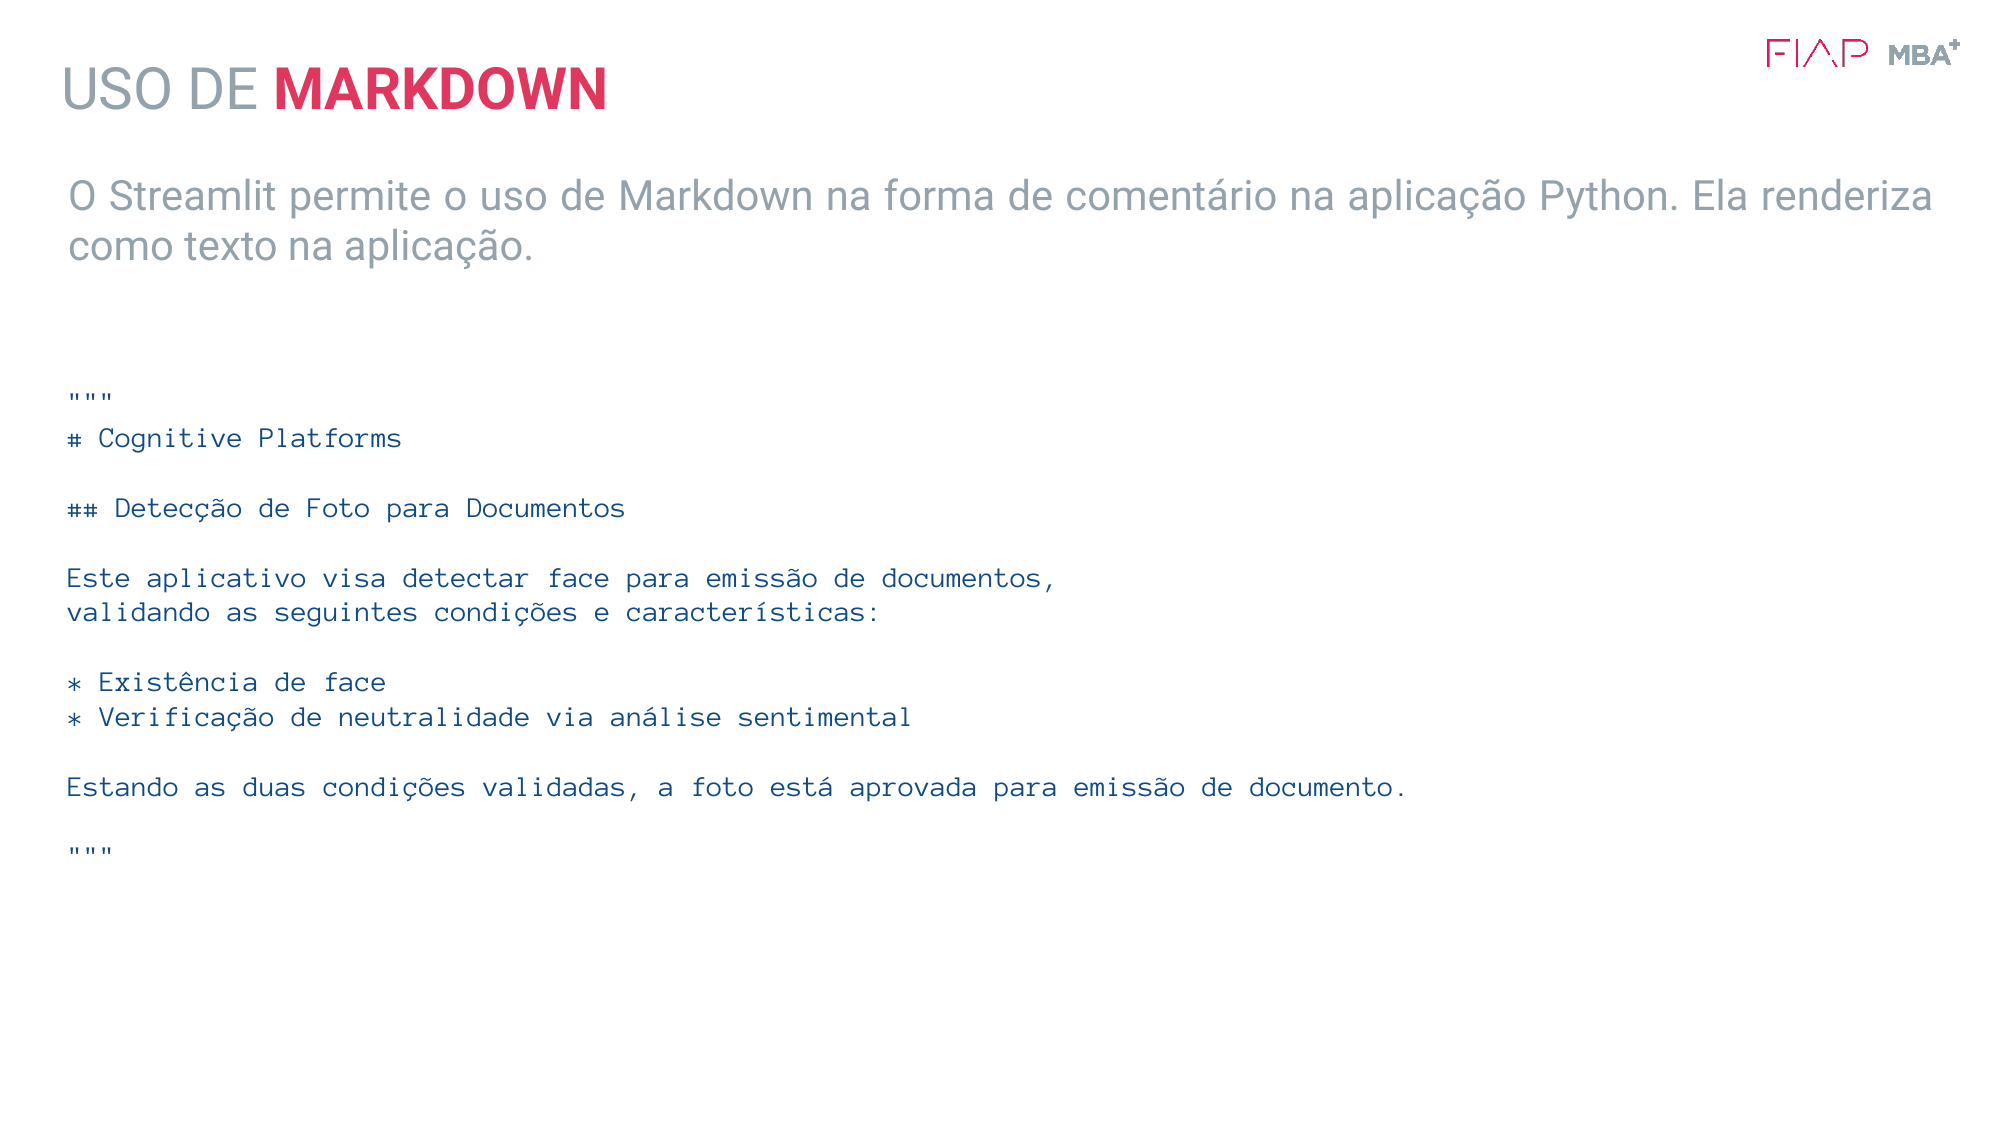

# USO DE MARKDOWN
O Streamlit permite o uso de Markdown na forma de comentário na aplicação Python. Ela renderiza como texto na aplicação.
"""
# Cognitive Platforms
## Detecção de Foto para Documentos
Este aplicativo visa detectar face para emissão de documentos,
validando as seguintes condições e características:
* Existência de face
* Verificação de neutralidade via análise sentimental
Estando as duas condições validadas, a foto está aprovada para emissão de documento.
"""